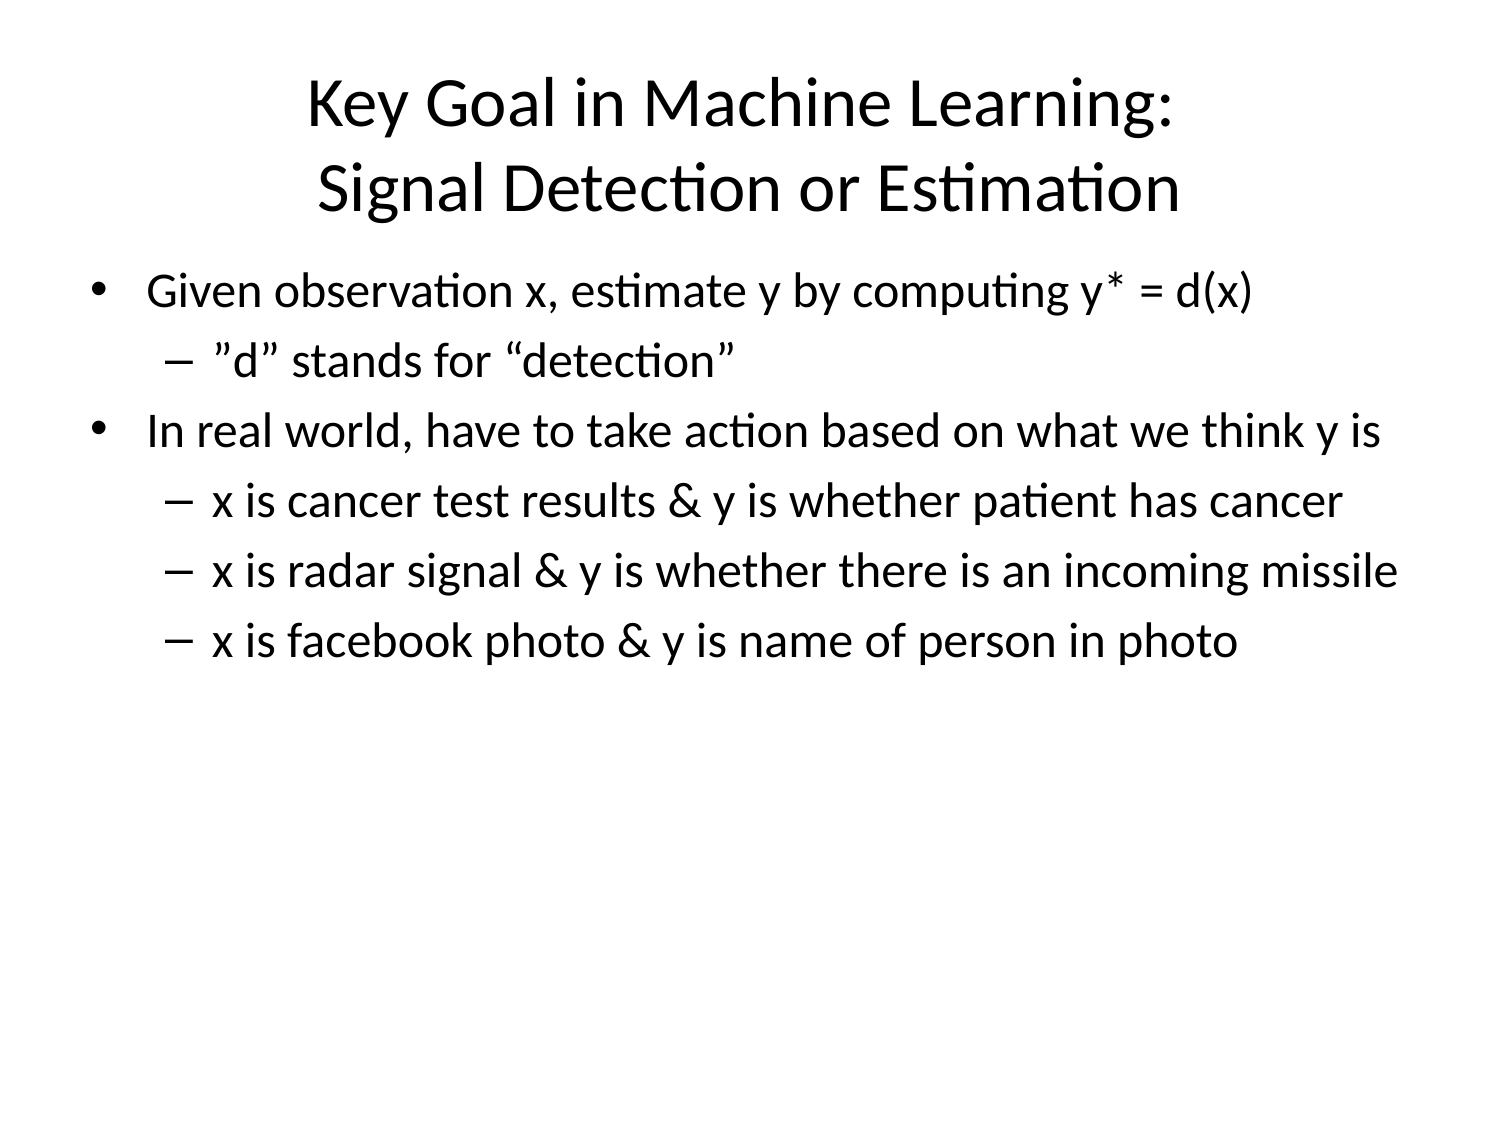

# Key Goal in Machine Learning: Signal Detection or Estimation
Given observation x, estimate y by computing y* = d(x)
”d” stands for “detection”
In real world, have to take action based on what we think y is
x is cancer test results & y is whether patient has cancer
x is radar signal & y is whether there is an incoming missile
x is facebook photo & y is name of person in photo